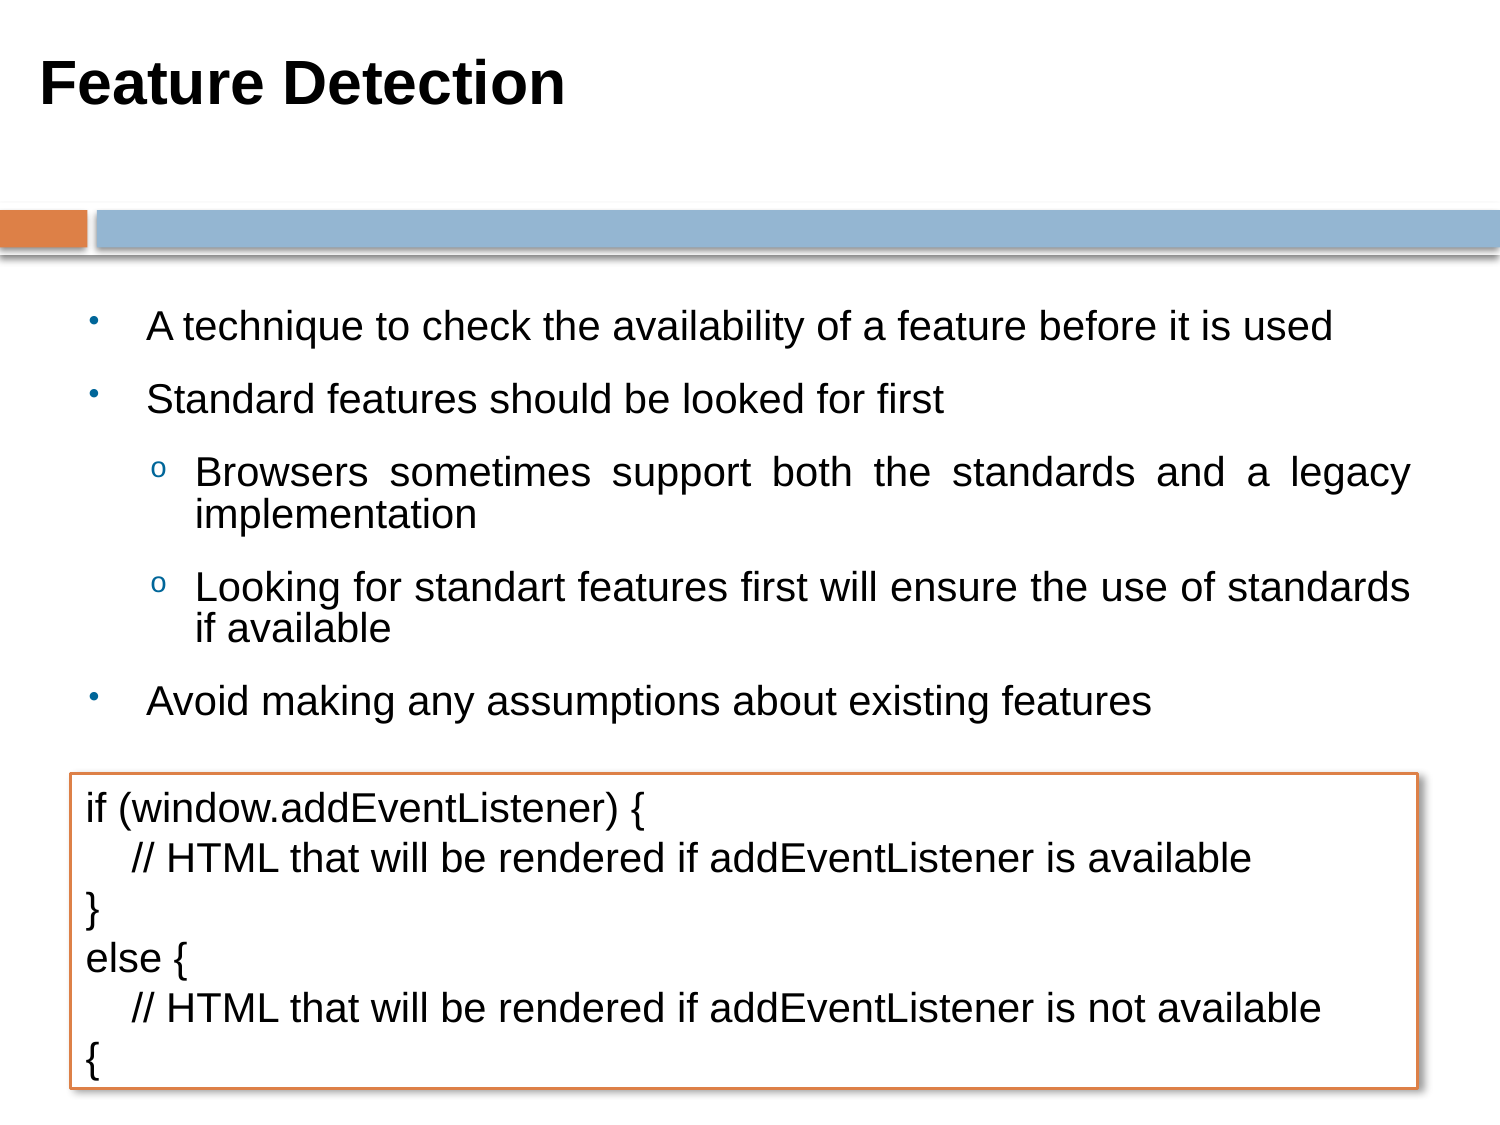

Feature Detection
A technique to check the availability of a feature before it is used
Standard features should be looked for first
Browsers sometimes support both the standards and a legacy implementation
Looking for standart features first will ensure the use of standards if available
Avoid making any assumptions about existing features

if (window.addEventListener) {
    // HTML that will be rendered if addEventListener is available
}
else {
    // HTML that will be rendered if addEventListener is not available
{